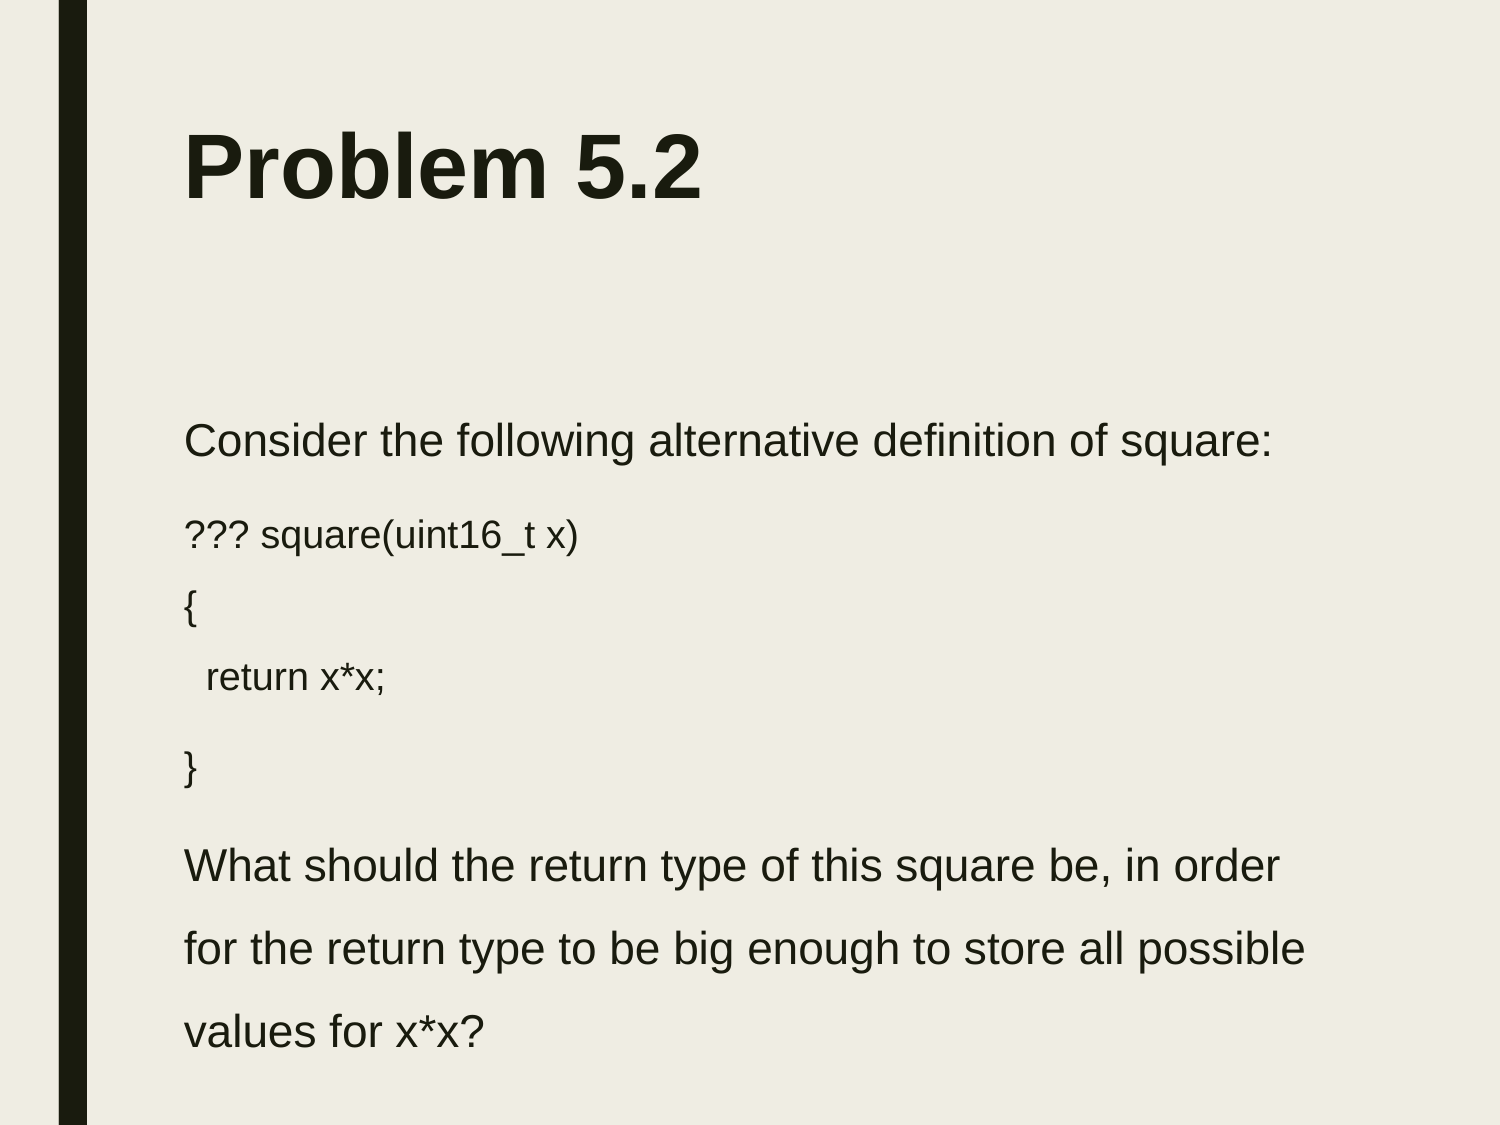

# Problem 5.2
Consider the following alternative definition of square:
??? square(uint16_t x)
{
  return x*x;
}
What should the return type of this square be, in order for the return type to be big enough to store all possible values for x*x?